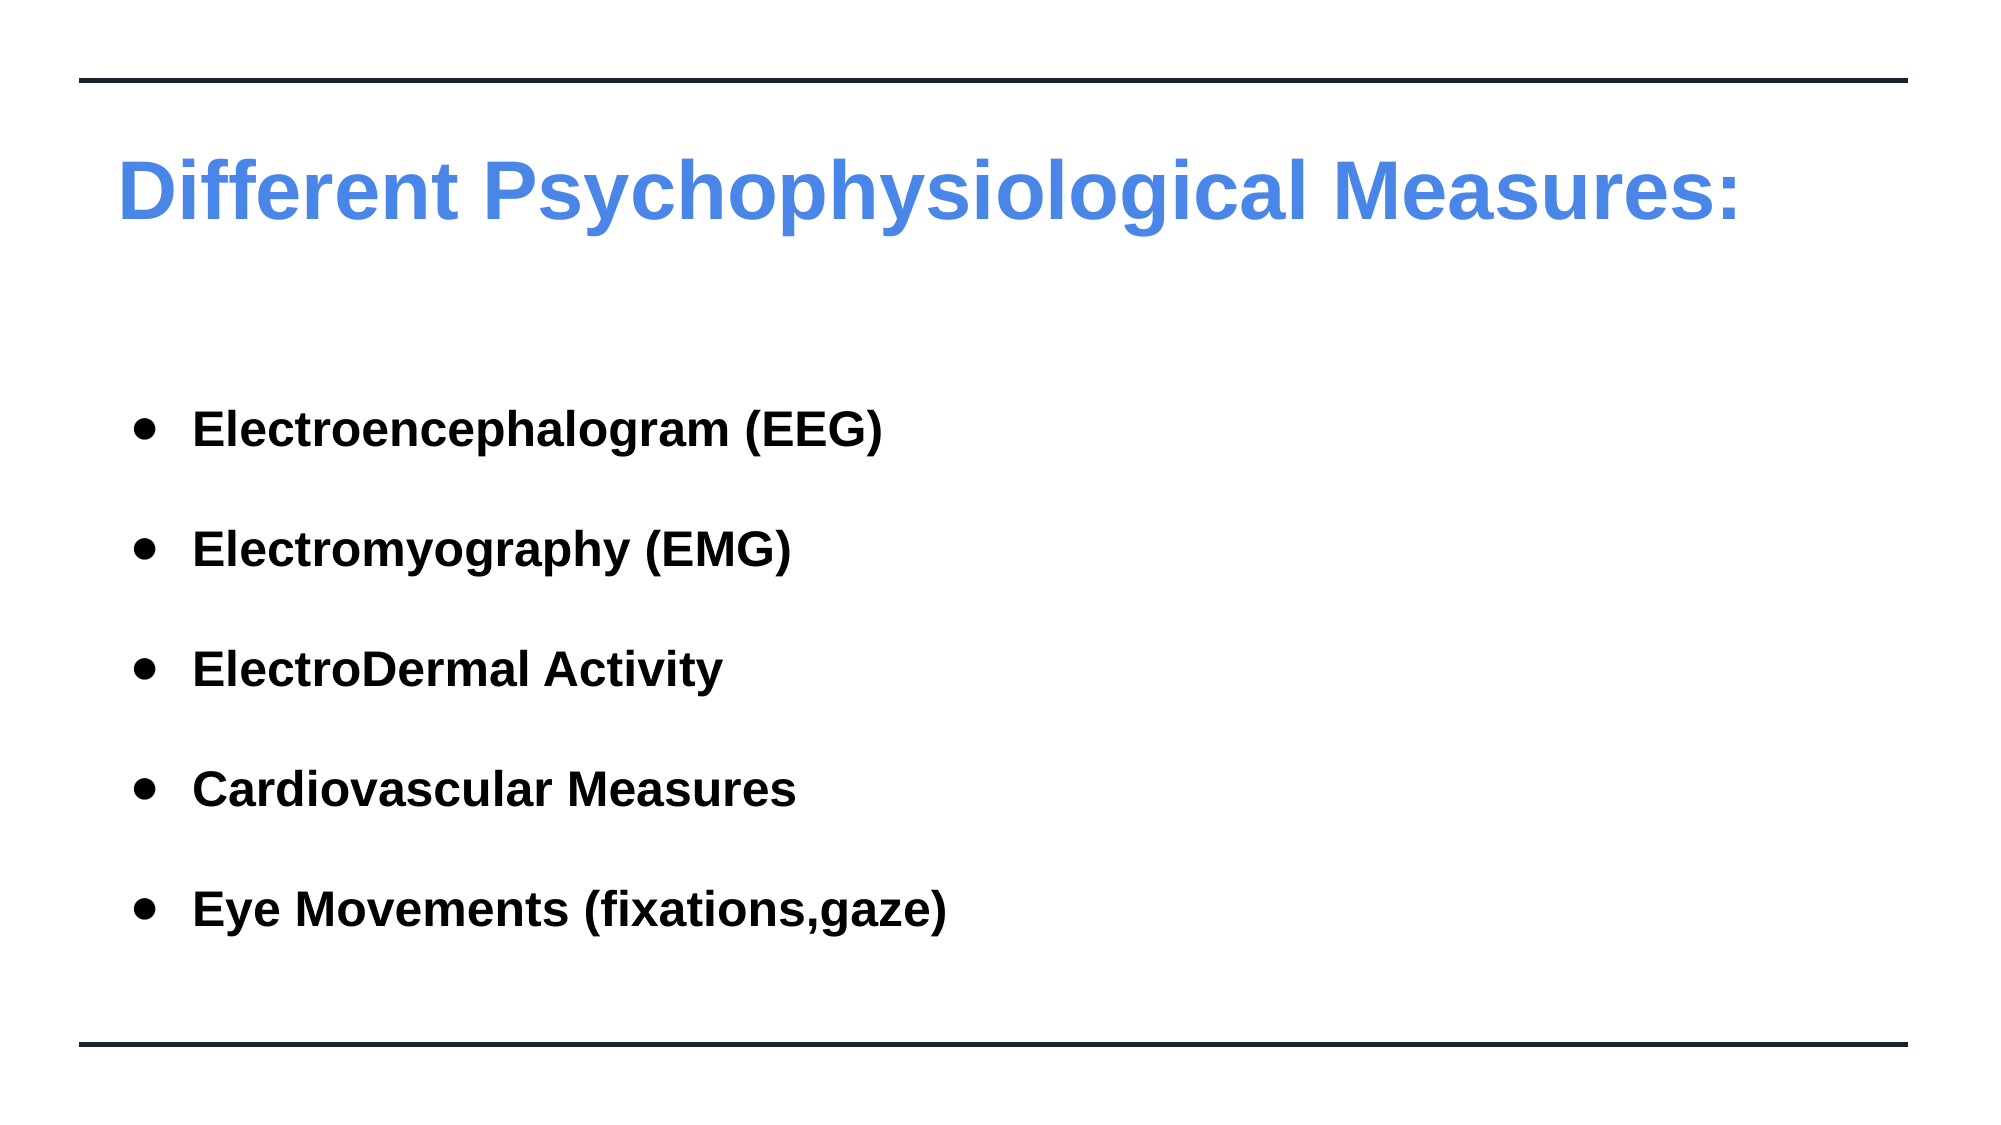

Different Psychophysiological Measures:

Electroencephalogram (EEG)
Electromyography (EMG)
ElectroDermal Activity
Cardiovascular Measures
Eye Movements (fixations,gaze)